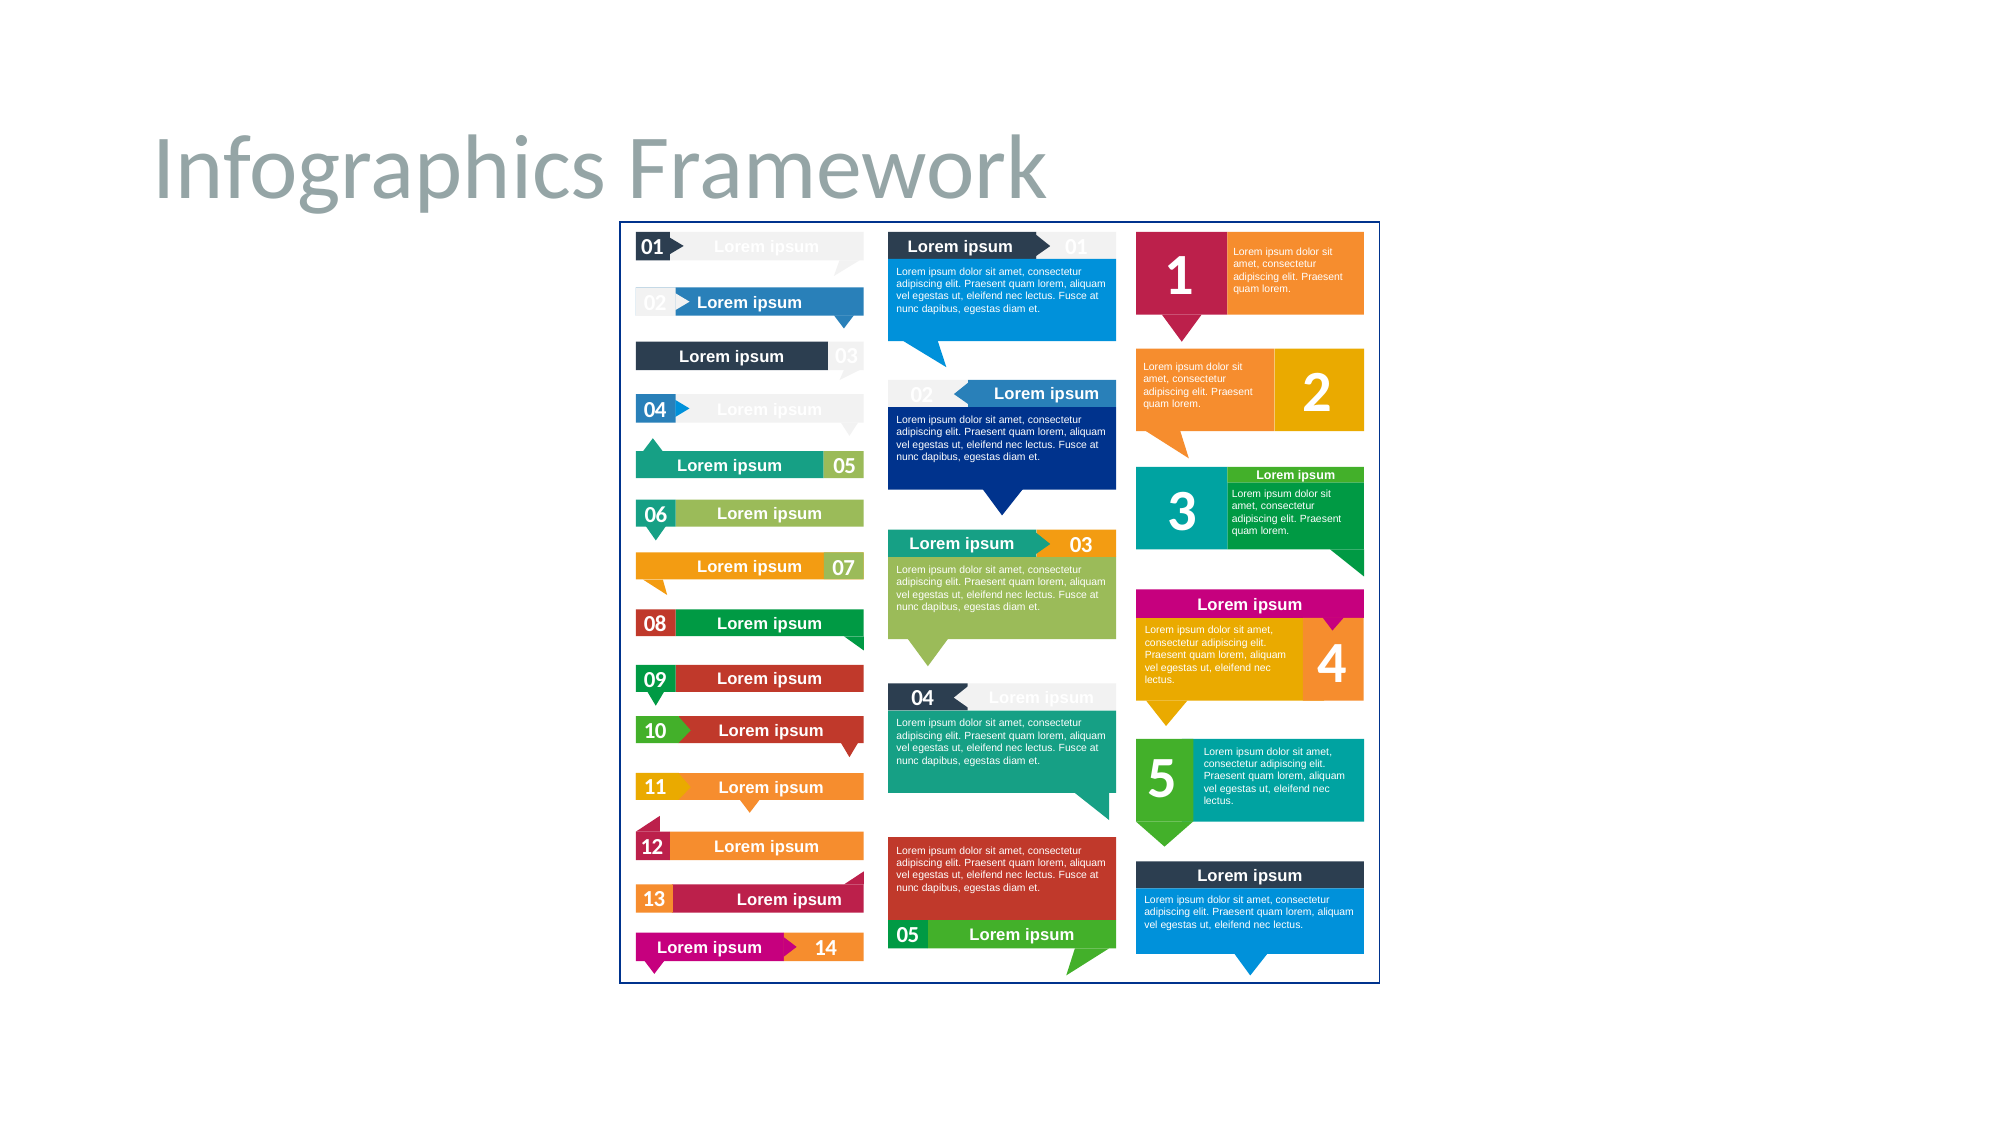

# Infographics Framework

01

01
Lorem ipsum

Lorem ipsum dolor sit amet, consectetur adipiscing elit. Praesent quam lorem, aliquam vel egestas ut, eleifend nec lectus. Fusce at nunc dapibus, egestas diam et.

Lorem ipsum
1

Lorem ipsum dolor sit amet, consectetur adipiscing elit. Praesent quam lorem.

02
Lorem ipsum

03

Lorem ipsum

2
Lorem ipsum dolor sit amet, consectetur adipiscing elit. Praesent quam lorem.

02

Lorem ipsum

04
Lorem ipsum

Lorem ipsum dolor sit amet, consectetur adipiscing elit. Praesent quam lorem, aliquam vel egestas ut, eleifend nec lectus. Fusce at nunc dapibus, egestas diam et.

05

Lorem ipsum

Lorem ipsum
3

Lorem ipsum dolor sit amet, consectetur adipiscing elit. Praesent quam lorem.

06

Lorem ipsum

03

Lorem ipsum

07

Lorem ipsum

Lorem ipsum dolor sit amet, consectetur adipiscing elit. Praesent quam lorem, aliquam vel egestas ut, eleifend nec lectus. Fusce at nunc dapibus, egestas diam et.

Lorem ipsum
08

Lorem ipsum

Lorem ipsum dolor sit amet, consectetur adipiscing elit. Praesent quam lorem, aliquam vel egestas ut, eleifend nec lectus.
4

09

Lorem ipsum
04

Lorem ipsum

10

Lorem ipsum dolor sit amet, consectetur adipiscing elit. Praesent quam lorem, aliquam vel egestas ut, eleifend nec lectus. Fusce at nunc dapibus, egestas diam et.
Lorem ipsum

5

Lorem ipsum dolor sit amet, consectetur adipiscing elit. Praesent quam lorem, aliquam vel egestas ut, eleifend nec lectus.
11

Lorem ipsum

12

Lorem ipsum

Lorem ipsum dolor sit amet, consectetur adipiscing elit. Praesent quam lorem, aliquam vel egestas ut, eleifend nec lectus. Fusce at nunc dapibus, egestas diam et.

Lorem ipsum

13

Lorem ipsum

Lorem ipsum dolor sit amet, consectetur adipiscing elit. Praesent quam lorem, aliquam vel egestas ut, eleifend nec lectus.

05

Lorem ipsum

14
Lorem ipsum